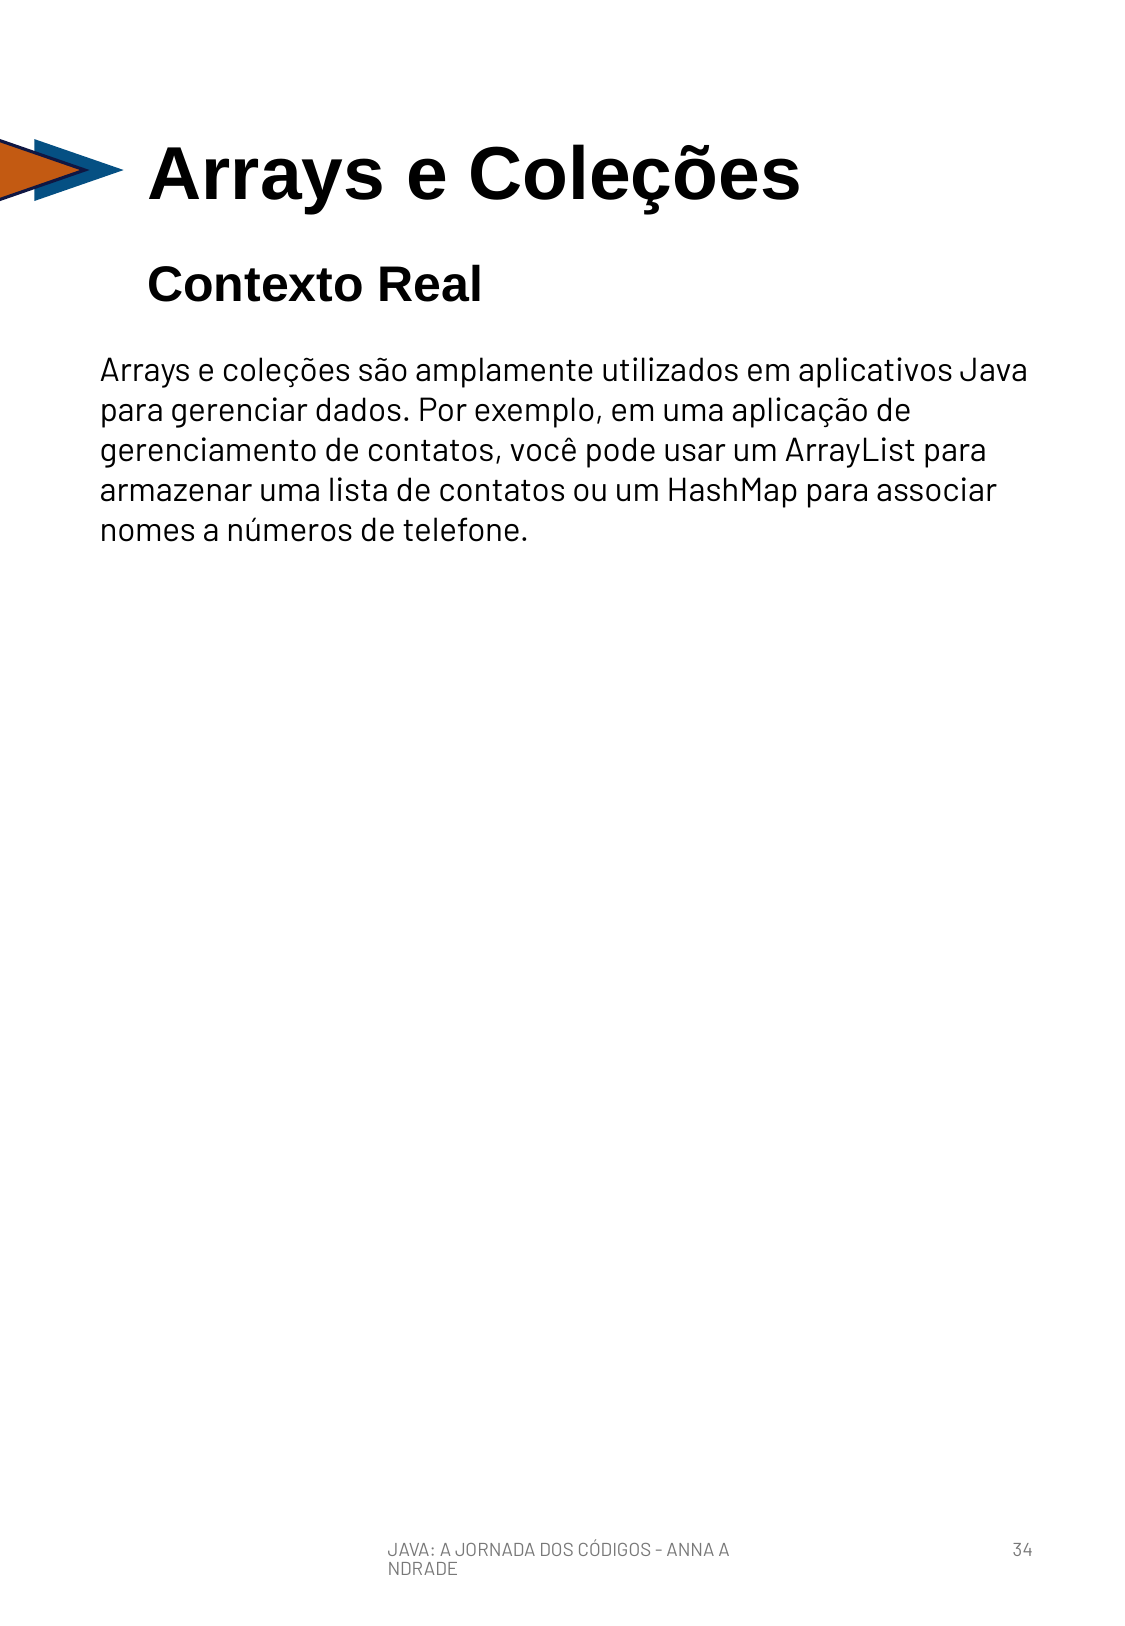

Arrays e Coleções

Contexto Real
Arrays e coleções são amplamente utilizados em aplicativos Java para gerenciar dados. Por exemplo, em uma aplicação de gerenciamento de contatos, você pode usar um ArrayList para armazenar uma lista de contatos ou um HashMap para associar nomes a números de telefone.
JAVA: A JORNADA DOS CÓDIGOS - ANNA ANDRADE
34